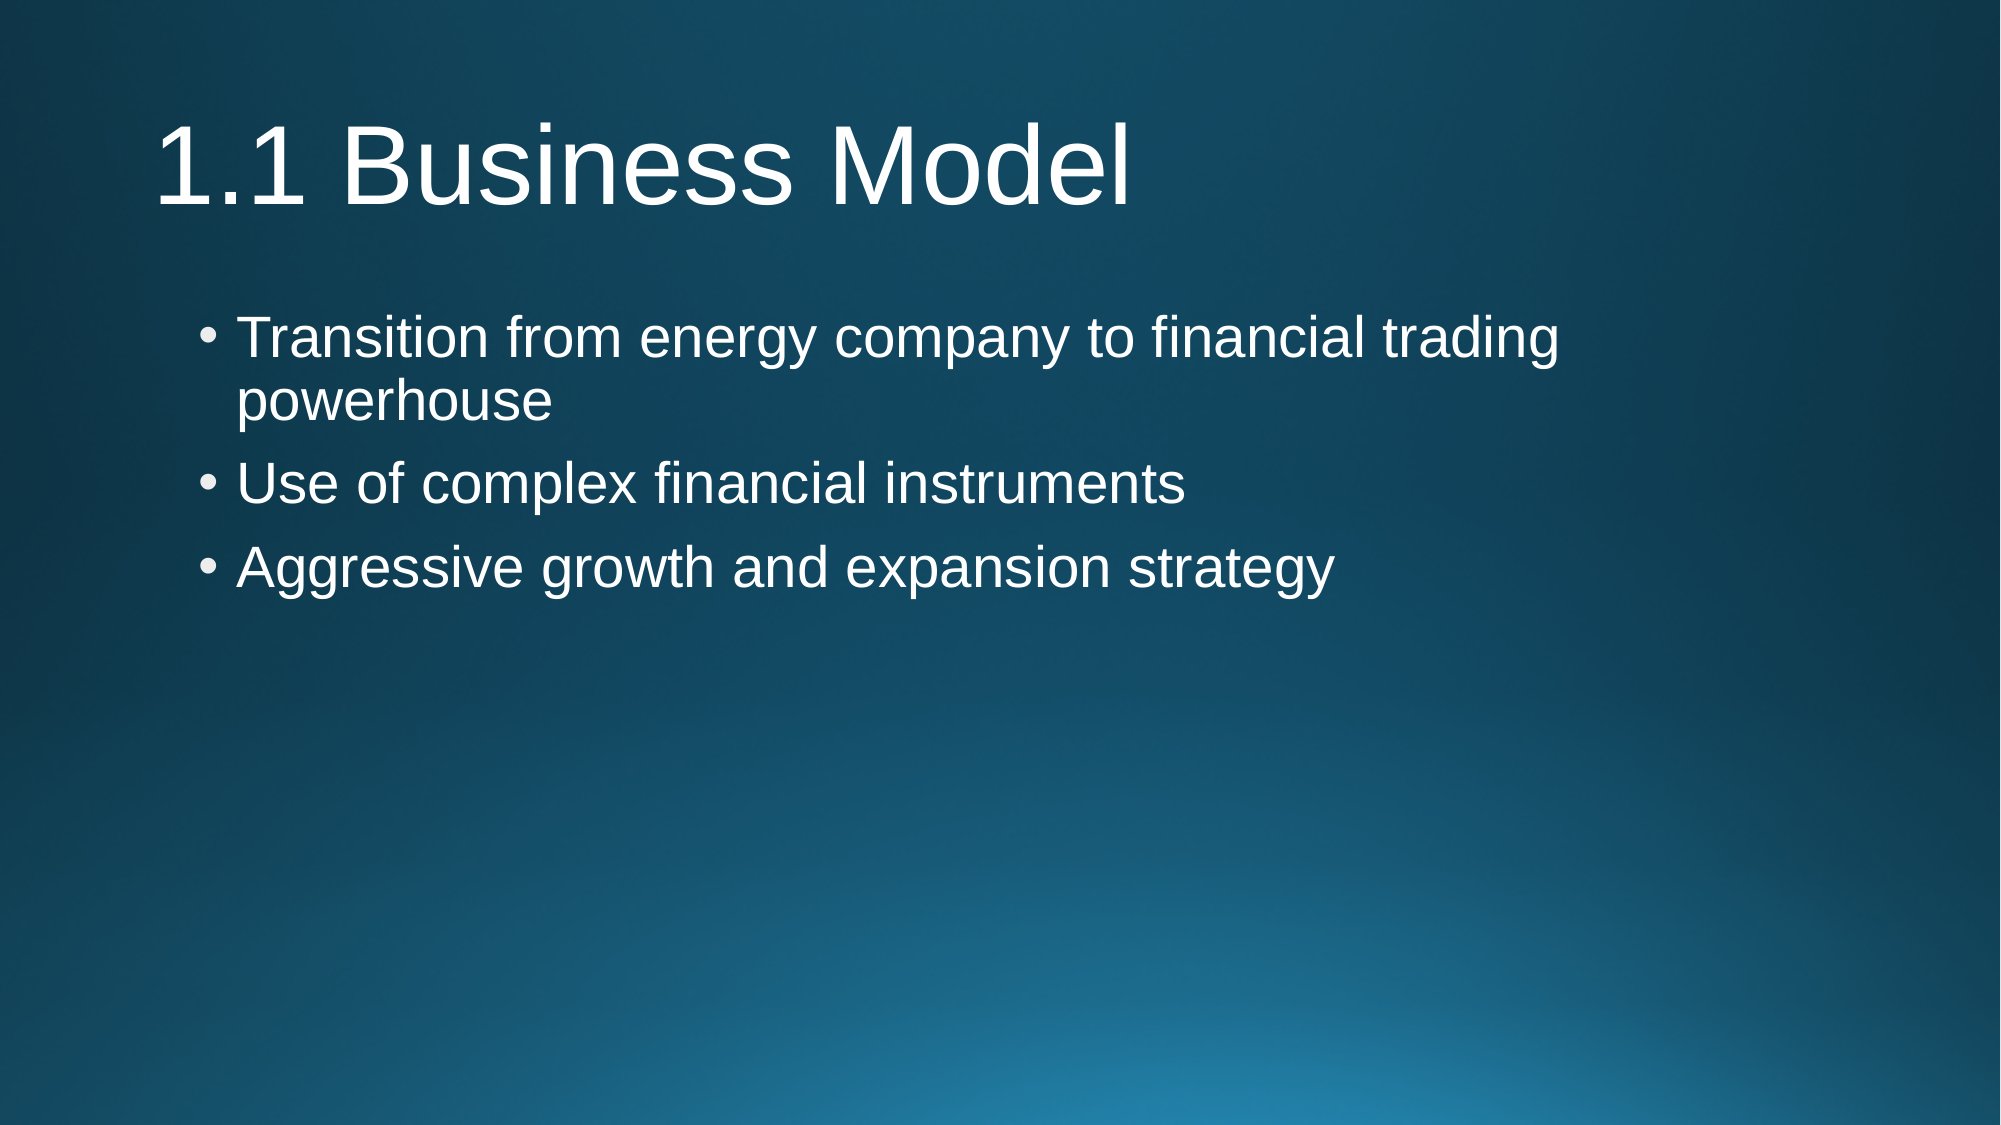

# 1.1 Business Model
Transition from energy company to financial trading powerhouse
Use of complex financial instruments
Aggressive growth and expansion strategy